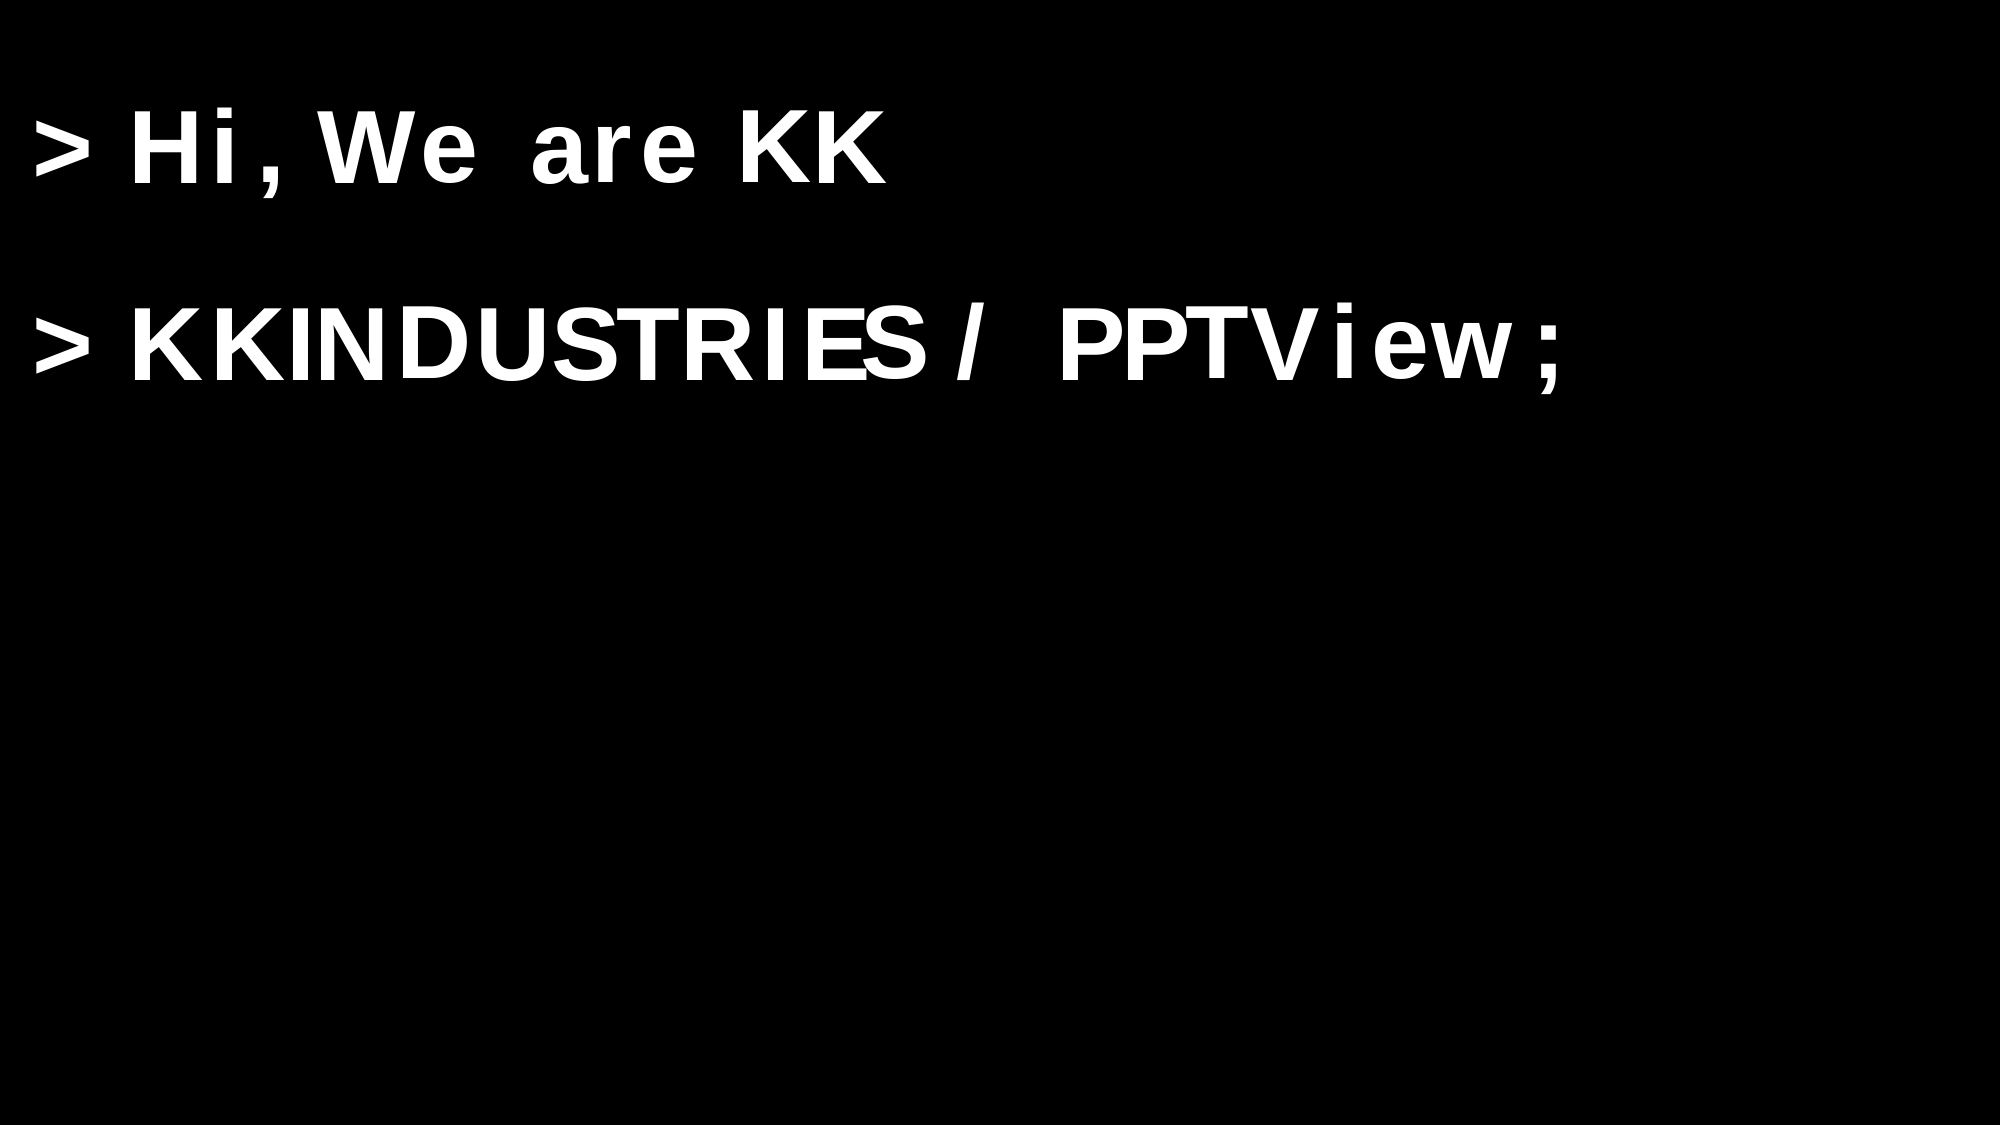

,
e
r
e
K
>
H
i
W
a
K
D
S
/
T
i
e
w
;
>
K
K
I
N
U
S
T
R
I
E
P
P
V